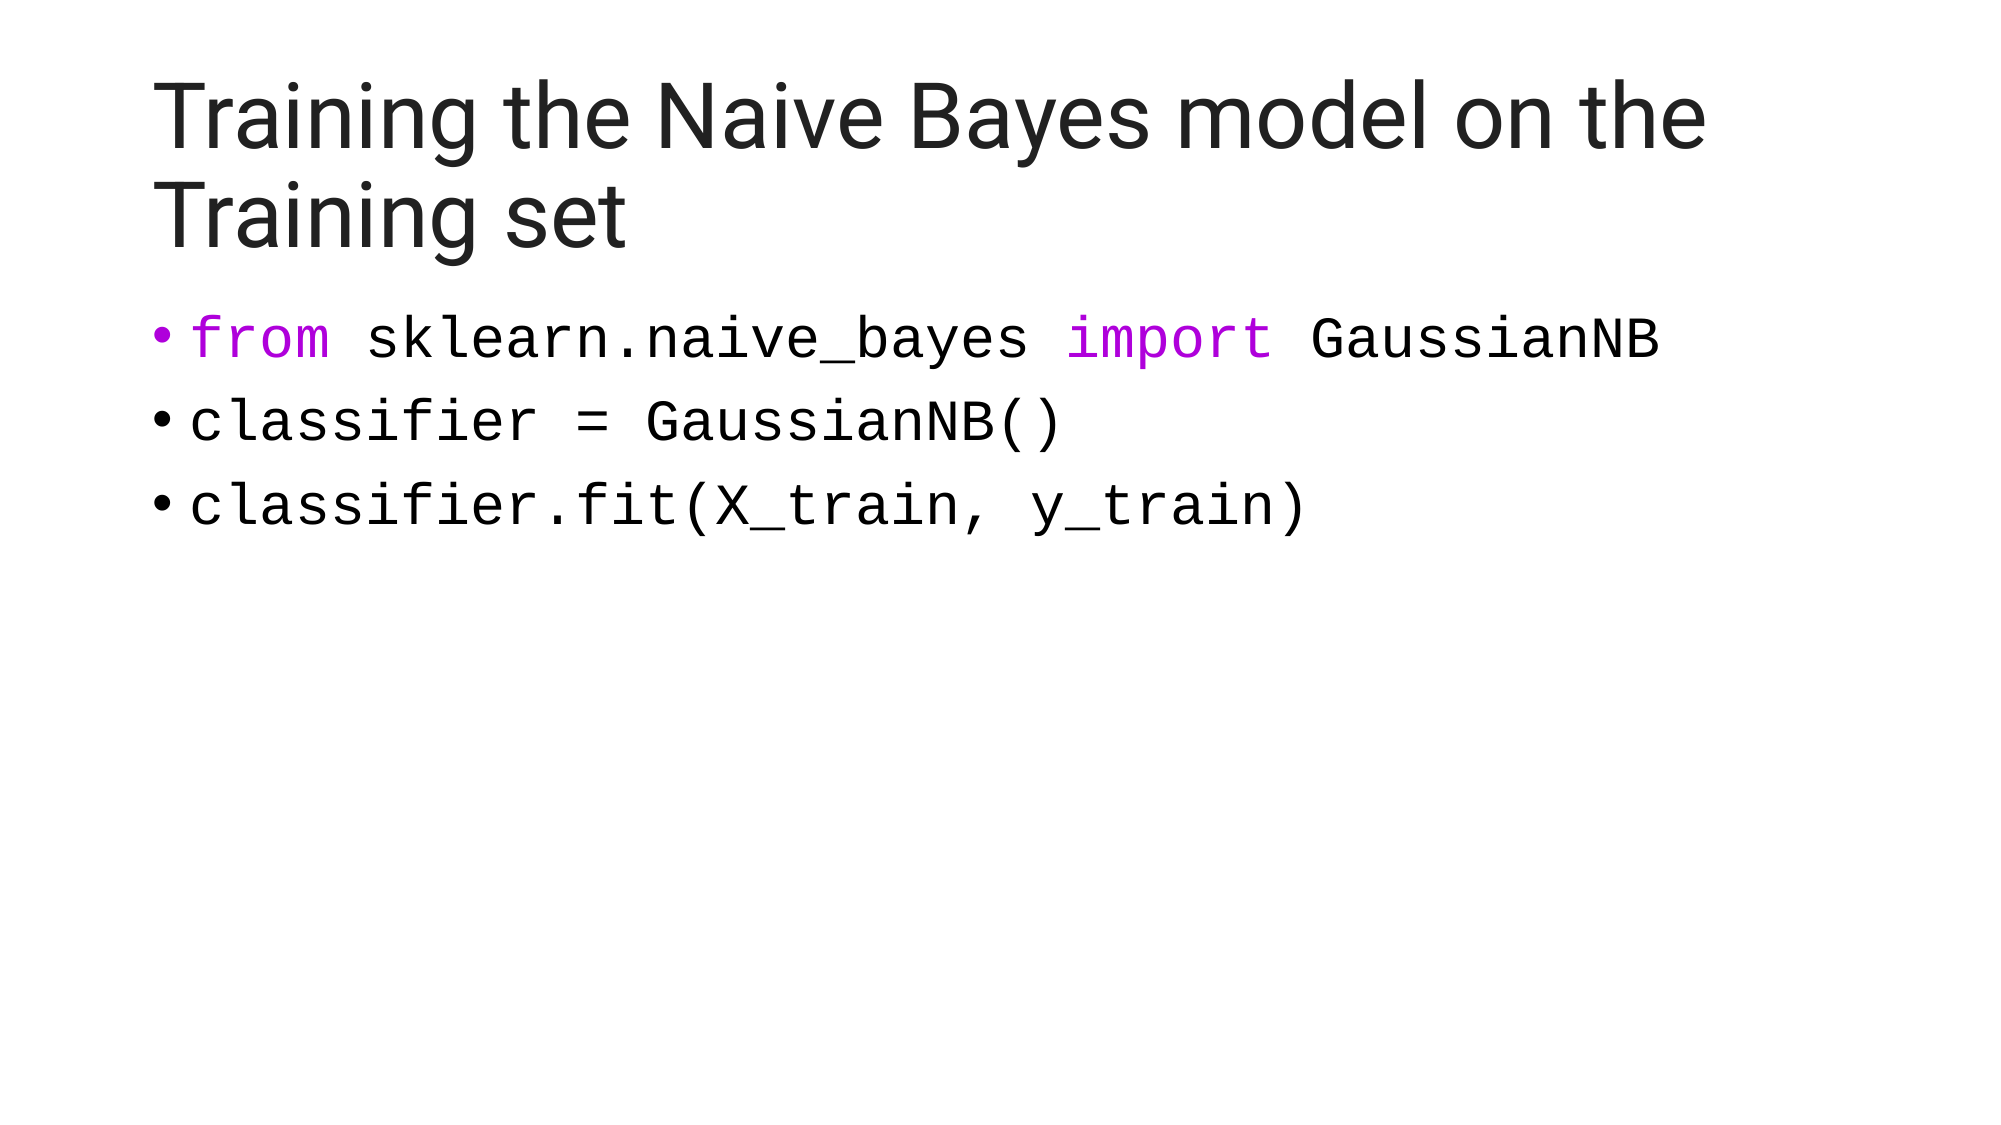

# Training the Naive Bayes model on the Training set
from sklearn.naive_bayes import GaussianNB
classifier = GaussianNB()
classifier.fit(X_train, y_train)